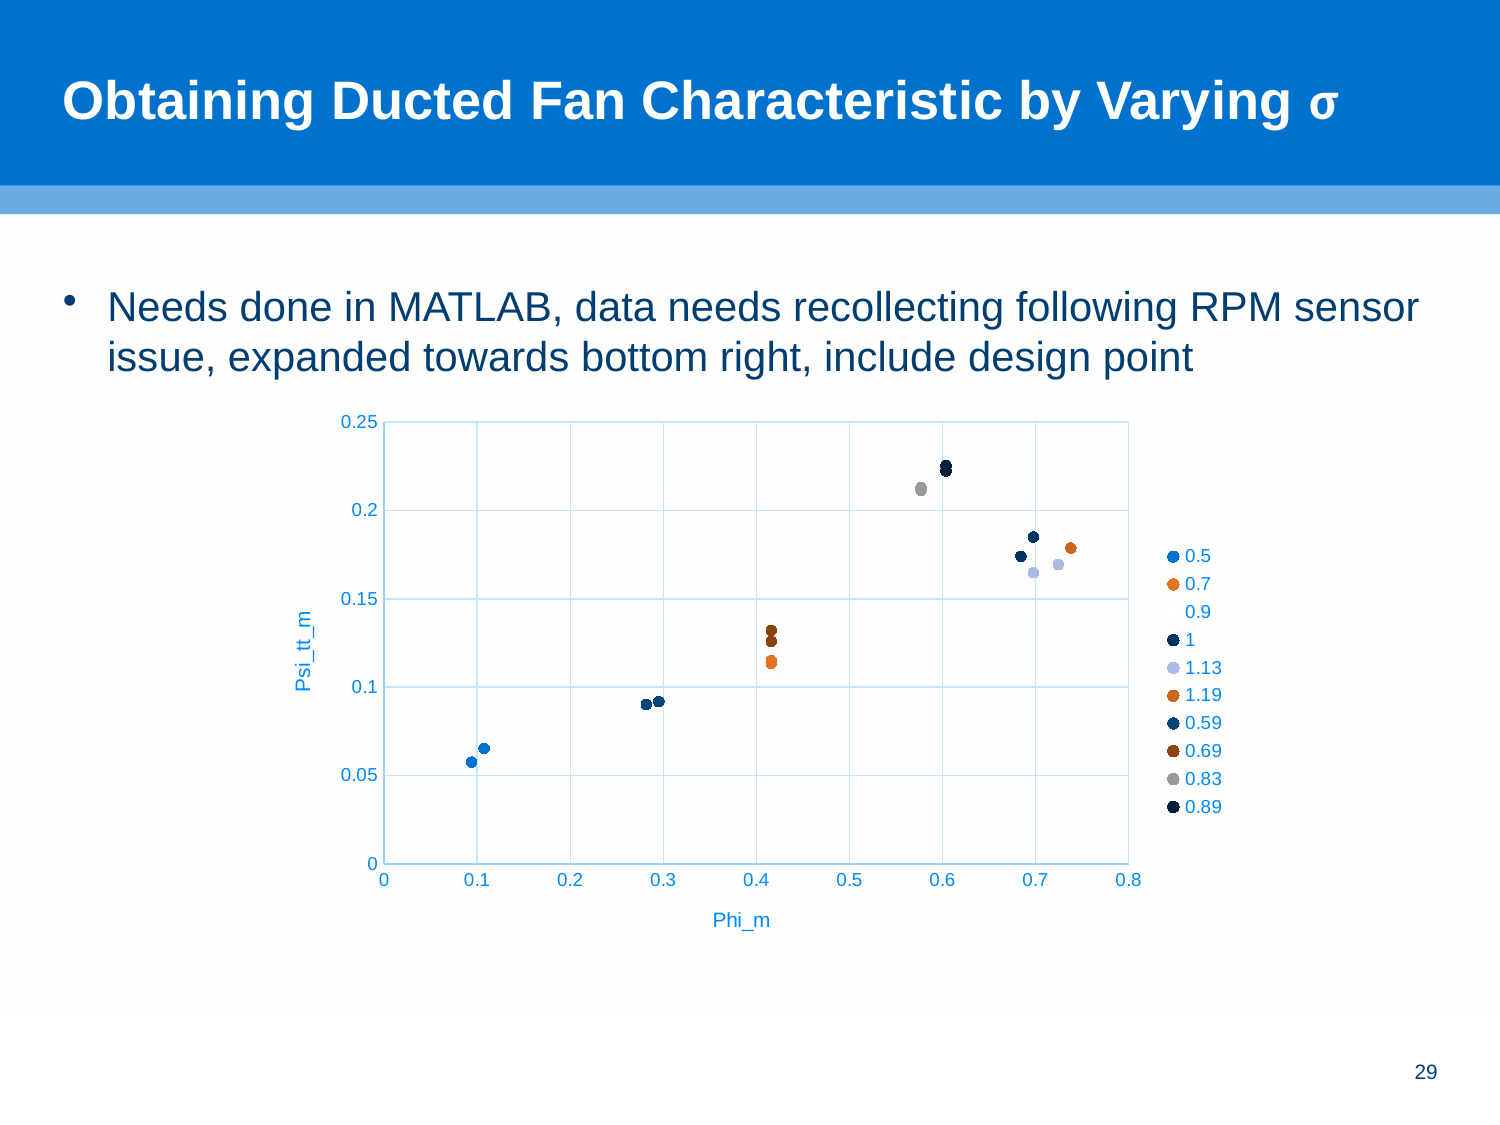

# Obtaining Ducted Fan Characteristic by Varying σ
Needs done in MATLAB, data needs recollecting following RPM sensor issue, expanded towards bottom right, include design point

### Chart

| Category | 0.5 | 0.7 | 0.9 | 1 | 1.13 | 1.19 | 0.59 | 0.69 | 0.83 | 0.89 |
|---|---|---|---|---|---|---|---|---|---|---|
29